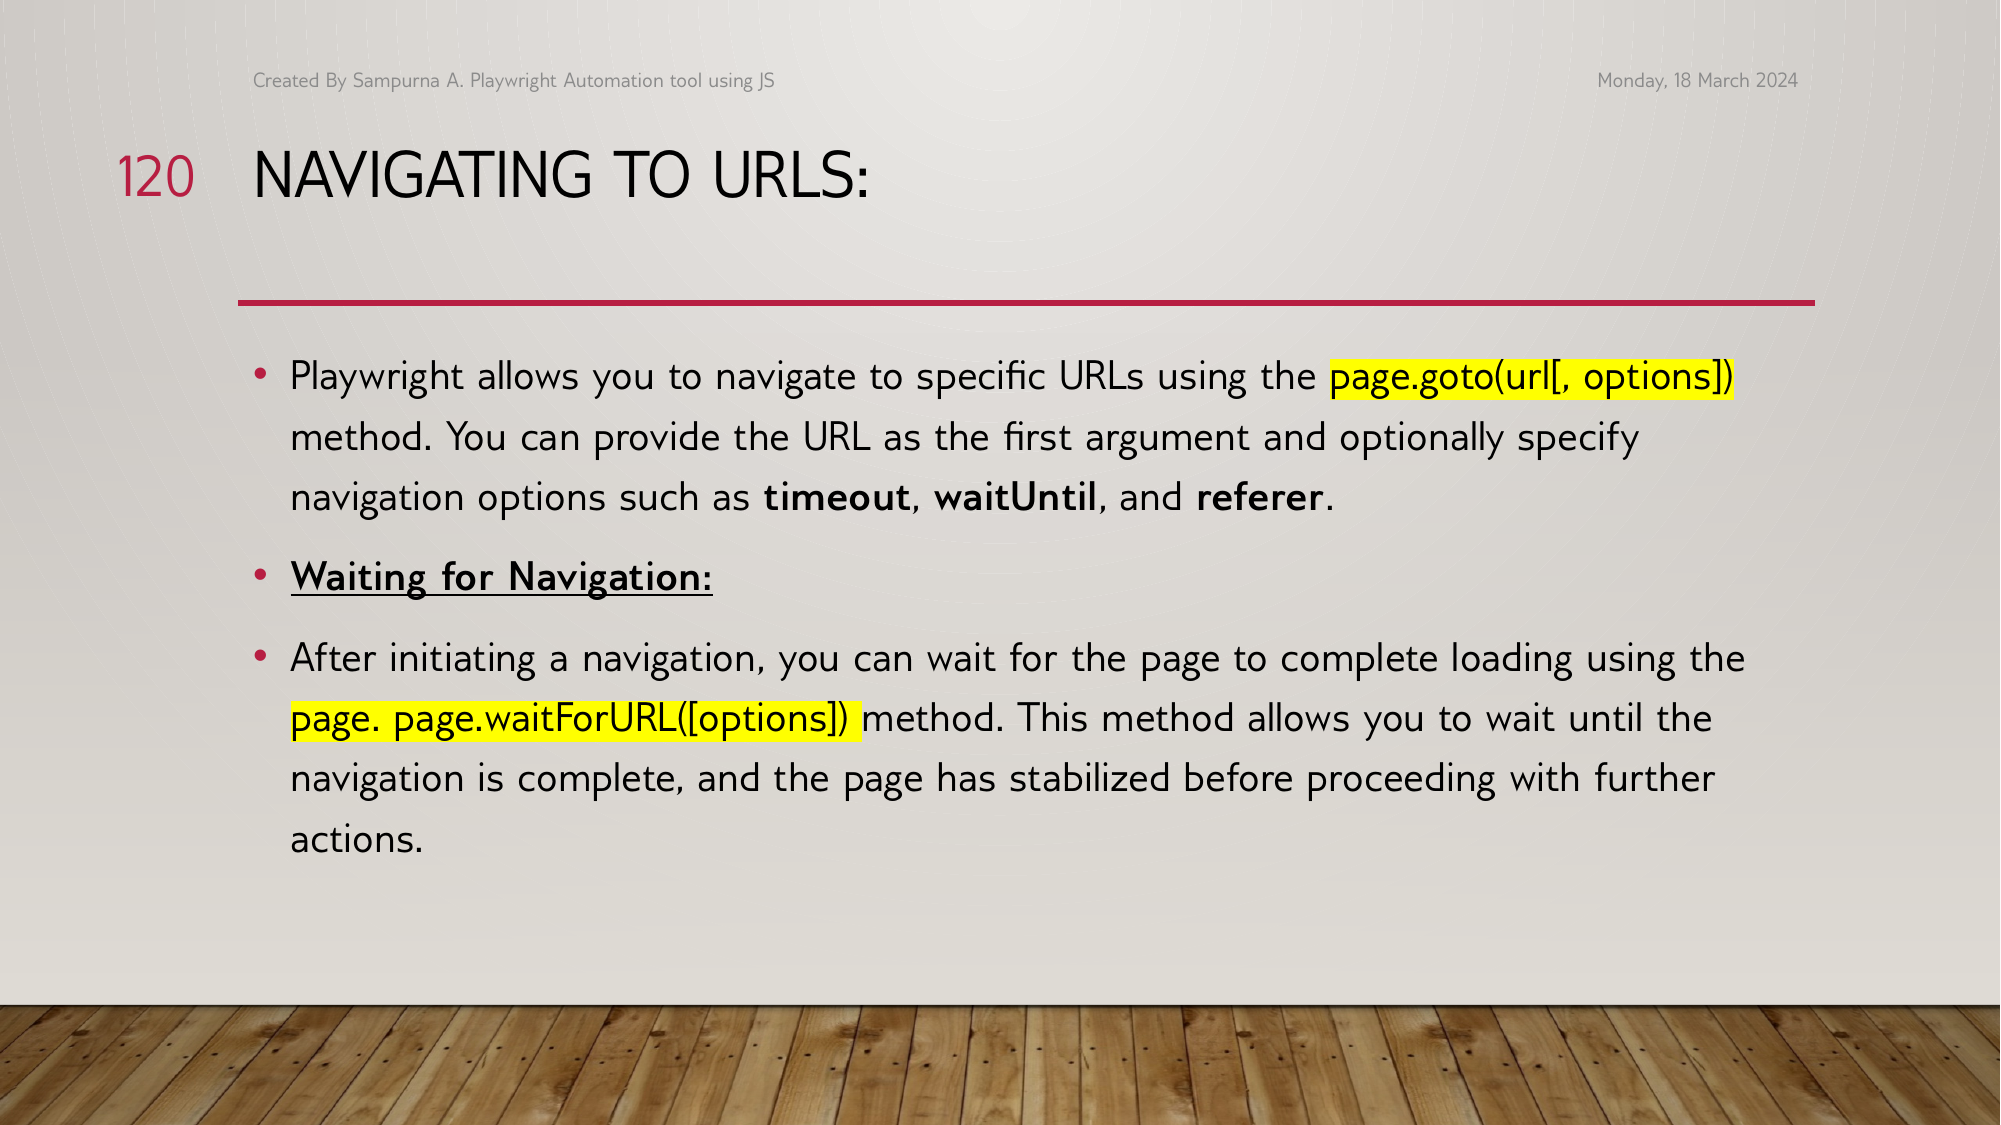

Created By Sampurna A. Playwright Automation tool using JS
Monday, 18 March 2024
120
# Navigating to URLs:
Playwright allows you to navigate to specific URLs using the page.goto(url[, options]) method. You can provide the URL as the first argument and optionally specify navigation options such as timeout, waitUntil, and referer.
Waiting for Navigation:
After initiating a navigation, you can wait for the page to complete loading using the page. page.waitForURL([options]) method. This method allows you to wait until the navigation is complete, and the page has stabilized before proceeding with further actions.